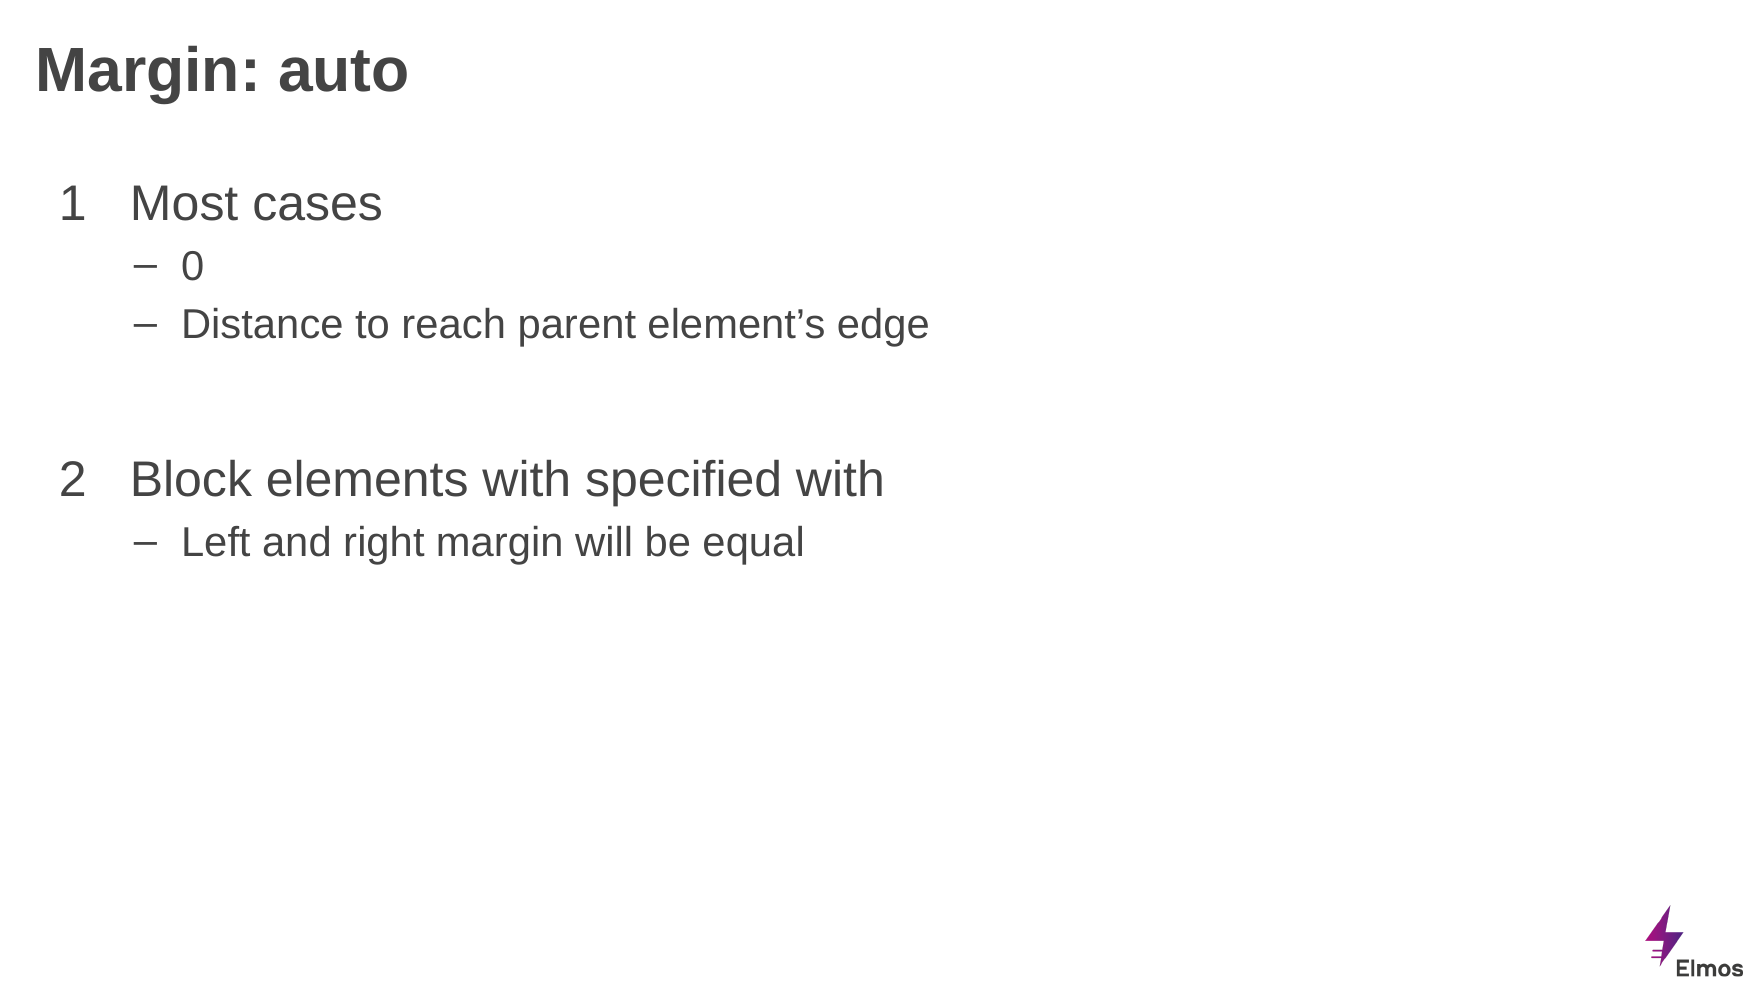

# Margin: auto
Most cases
0
Distance to reach parent element’s edge

Block elements with specified with
Left and right margin will be equal